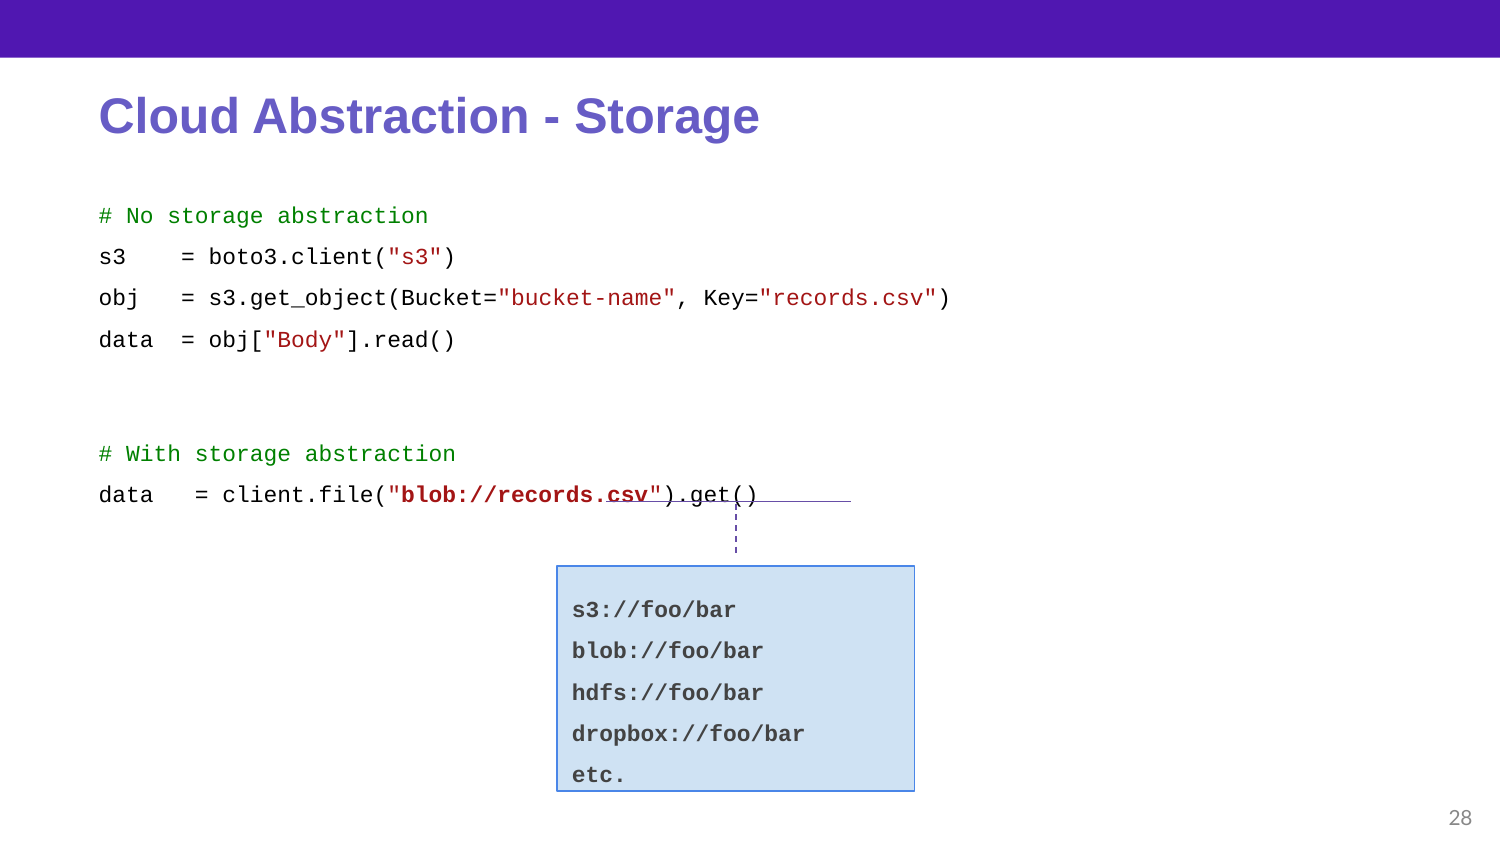

Cloud Abstraction - Storage
# No storage abstraction
s3    = boto3.client("s3")
obj   = s3.get_object(Bucket="bucket-name", Key="records.csv")
data  = obj["Body"].read()
# With storage abstraction
data   = client.file("blob://records.csv").get()
s3://foo/bar
blob://foo/bar
hdfs://foo/bar
dropbox://foo/bar
etc.
28